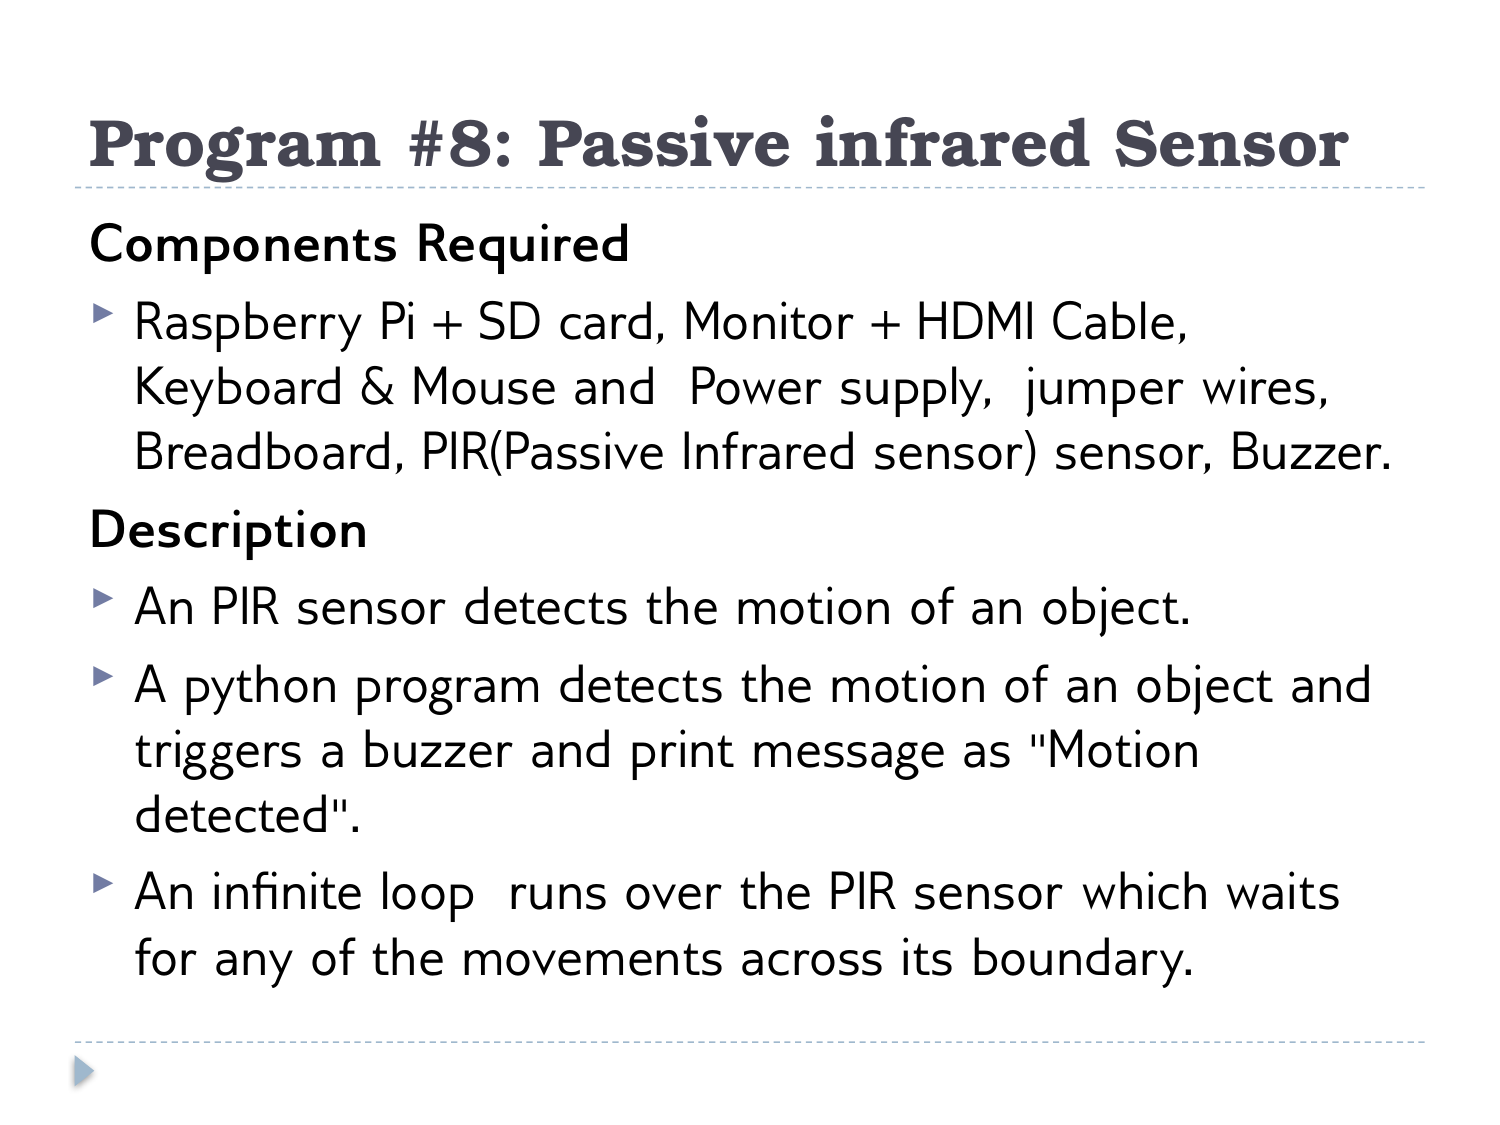

# Program #8: Passive infrared Sensor
Components Required
Raspberry Pi + SD card, Monitor + HDMI Cable, Keyboard & Mouse and  Power supply,  jumper wires, Breadboard, PIR(Passive Infrared sensor) sensor, Buzzer.
Description
An PIR sensor detects the motion of an object.
A python program detects the motion of an object and triggers a buzzer and print message as "Motion detected".
An infinite loop  runs over the PIR sensor which waits for any of the movements across its boundary.